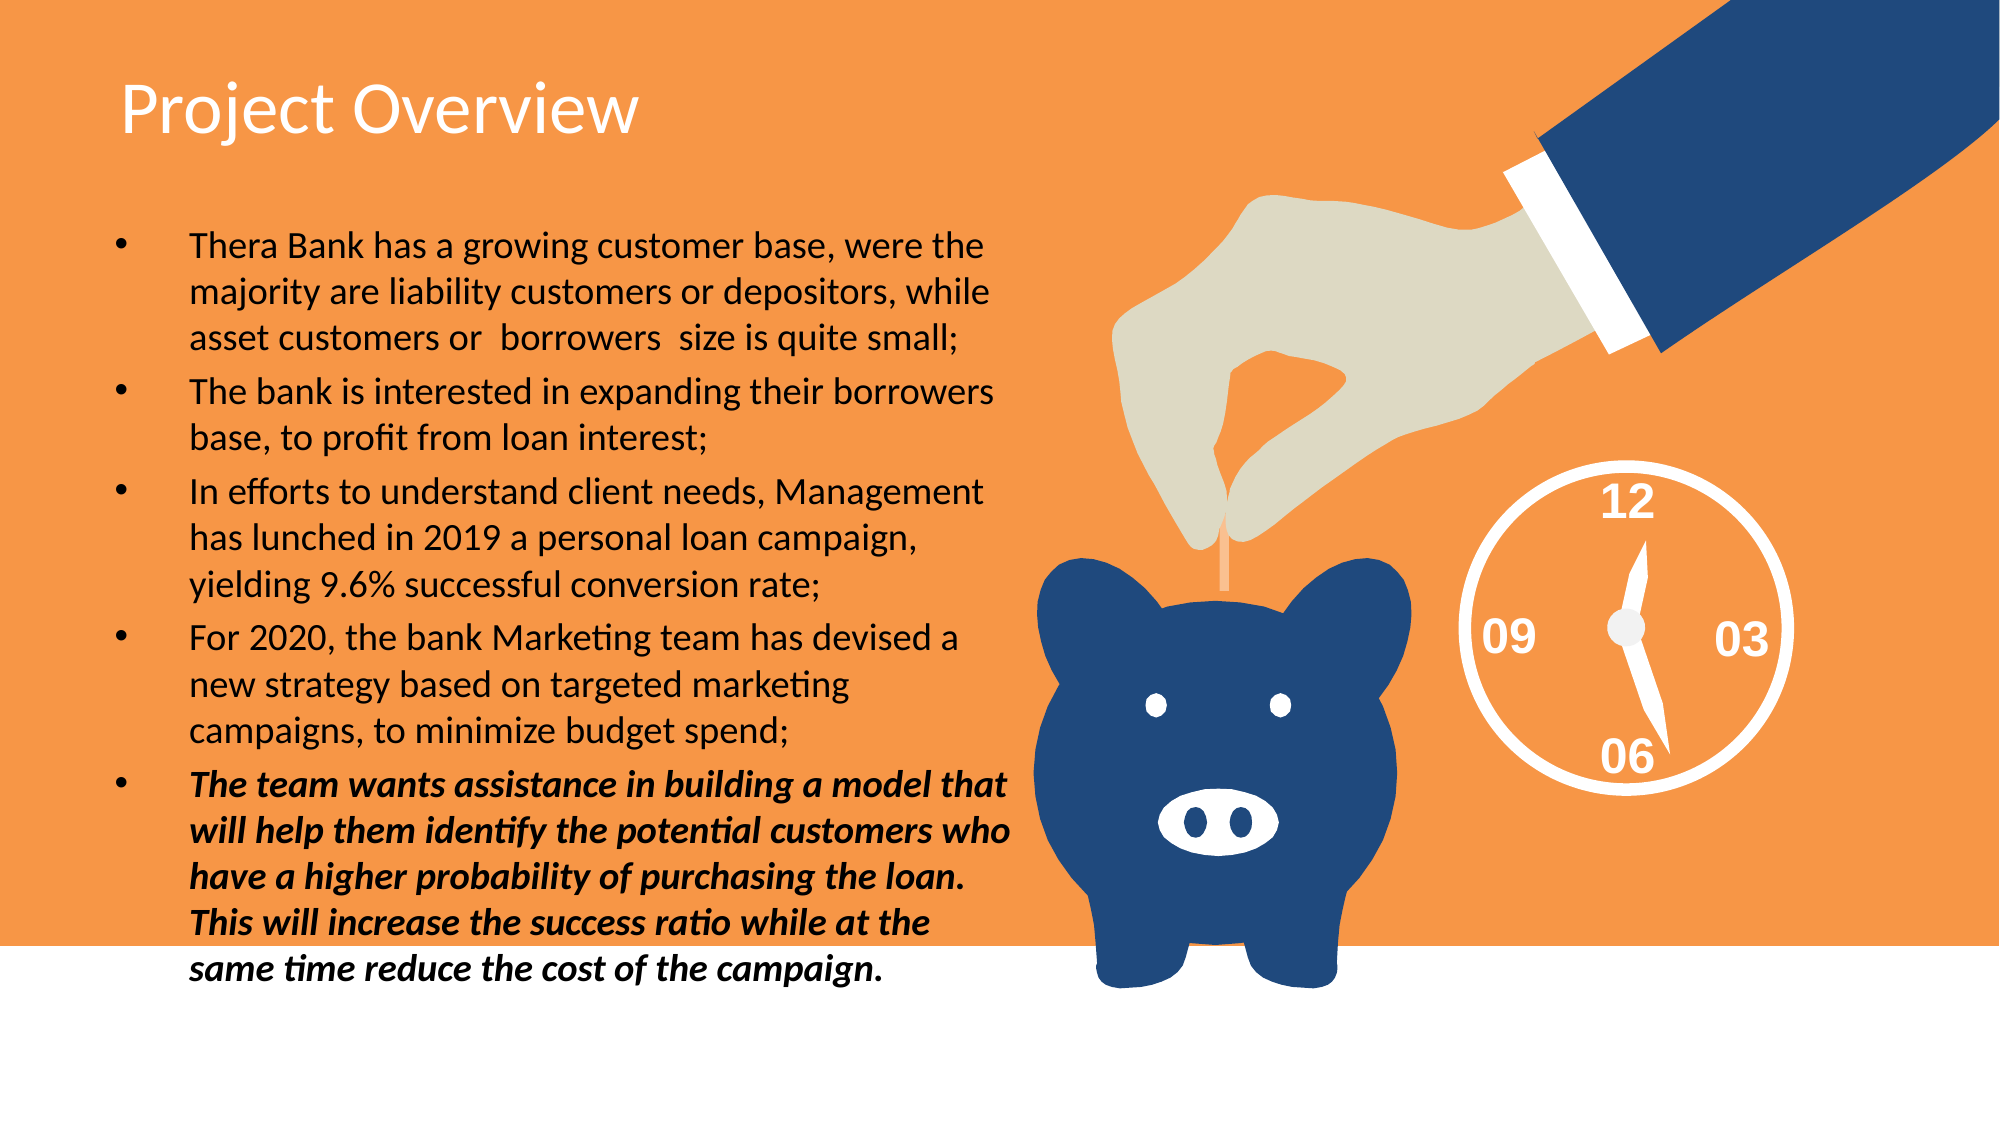

# Project Overview

Thera Bank has a growing customer base, were the majority are liability customers or depositors, while asset customers or  borrowers  size is quite small;
The bank is interested in expanding their borrowers base, to profit from loan interest;
In efforts to understand client needs, Management has lunched in 2019 a personal loan campaign, yielding 9.6% successful conversion rate;
For 2020, the bank Marketing team has devised a new strategy based on targeted marketing campaigns, to minimize budget spend;
The team wants assistance in building a model that will help them identify the potential customers who have a higher probability of purchasing the loan. This will increase the success ratio while at the same time reduce the cost of the campaign.

12

09
03
06